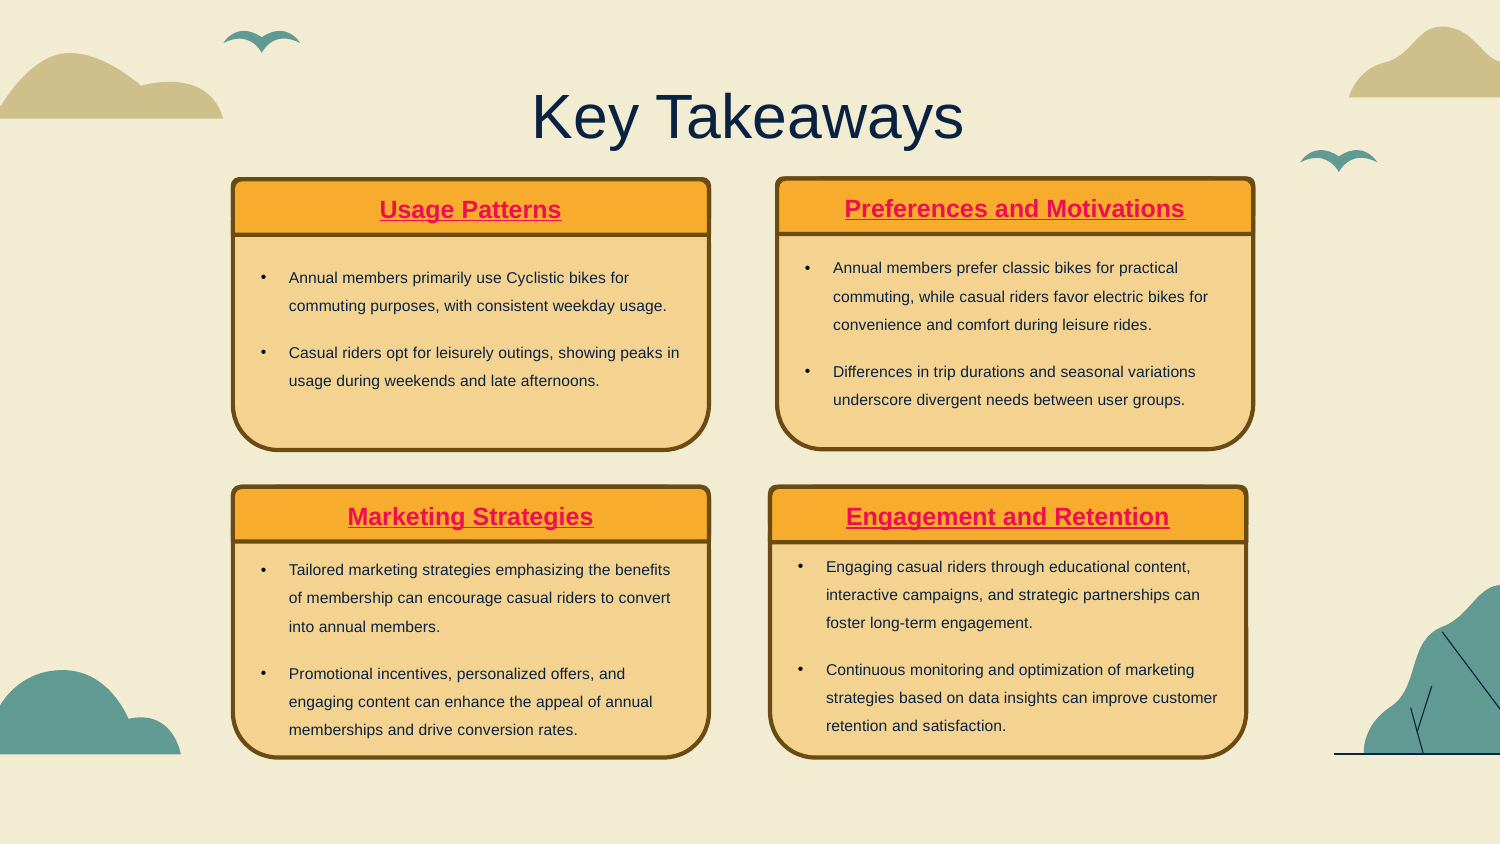

# Key Takeaways

Preferences and Motivations

Annual members prefer classic bikes for practical commuting, while casual riders favor electric bikes for convenience and comfort during leisure rides.

Differences in trip durations and seasonal variations underscore divergent needs between user groups.

Annual members primarily use Cyclistic bikes for commuting purposes, with consistent weekday usage.

Casual riders opt for leisurely outings, showing peaks in usage during weekends and late afternoons.

Usage Patterns

Engagement and Retention

Marketing Strategies

Engaging casual riders through educational content, interactive campaigns, and strategic partnerships can foster long-term engagement.

Continuous monitoring and optimization of marketing strategies based on data insights can improve customer retention and satisfaction.

Tailored marketing strategies emphasizing the benefits of membership can encourage casual riders to convert into annual members.

Promotional incentives, personalized offers, and engaging content can enhance the appeal of annual memberships and drive conversion rates.